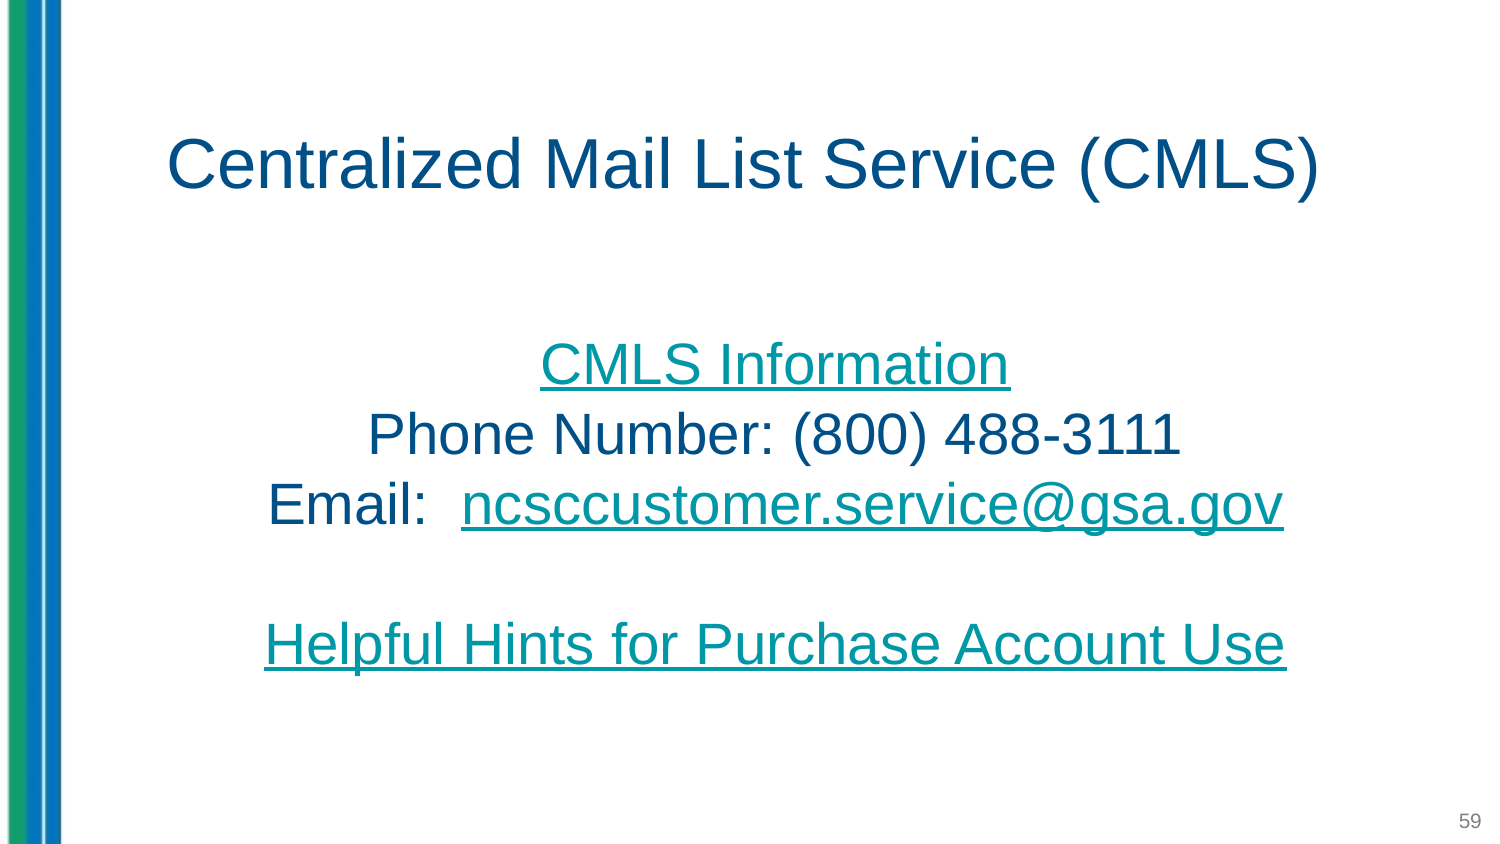

# Centralized Mail List Service (CMLS)
CMLS Information
Phone Number: (800) 488-3111
Email:  ncsccustomer.service@gsa.gov
Helpful Hints for Purchase Account Use